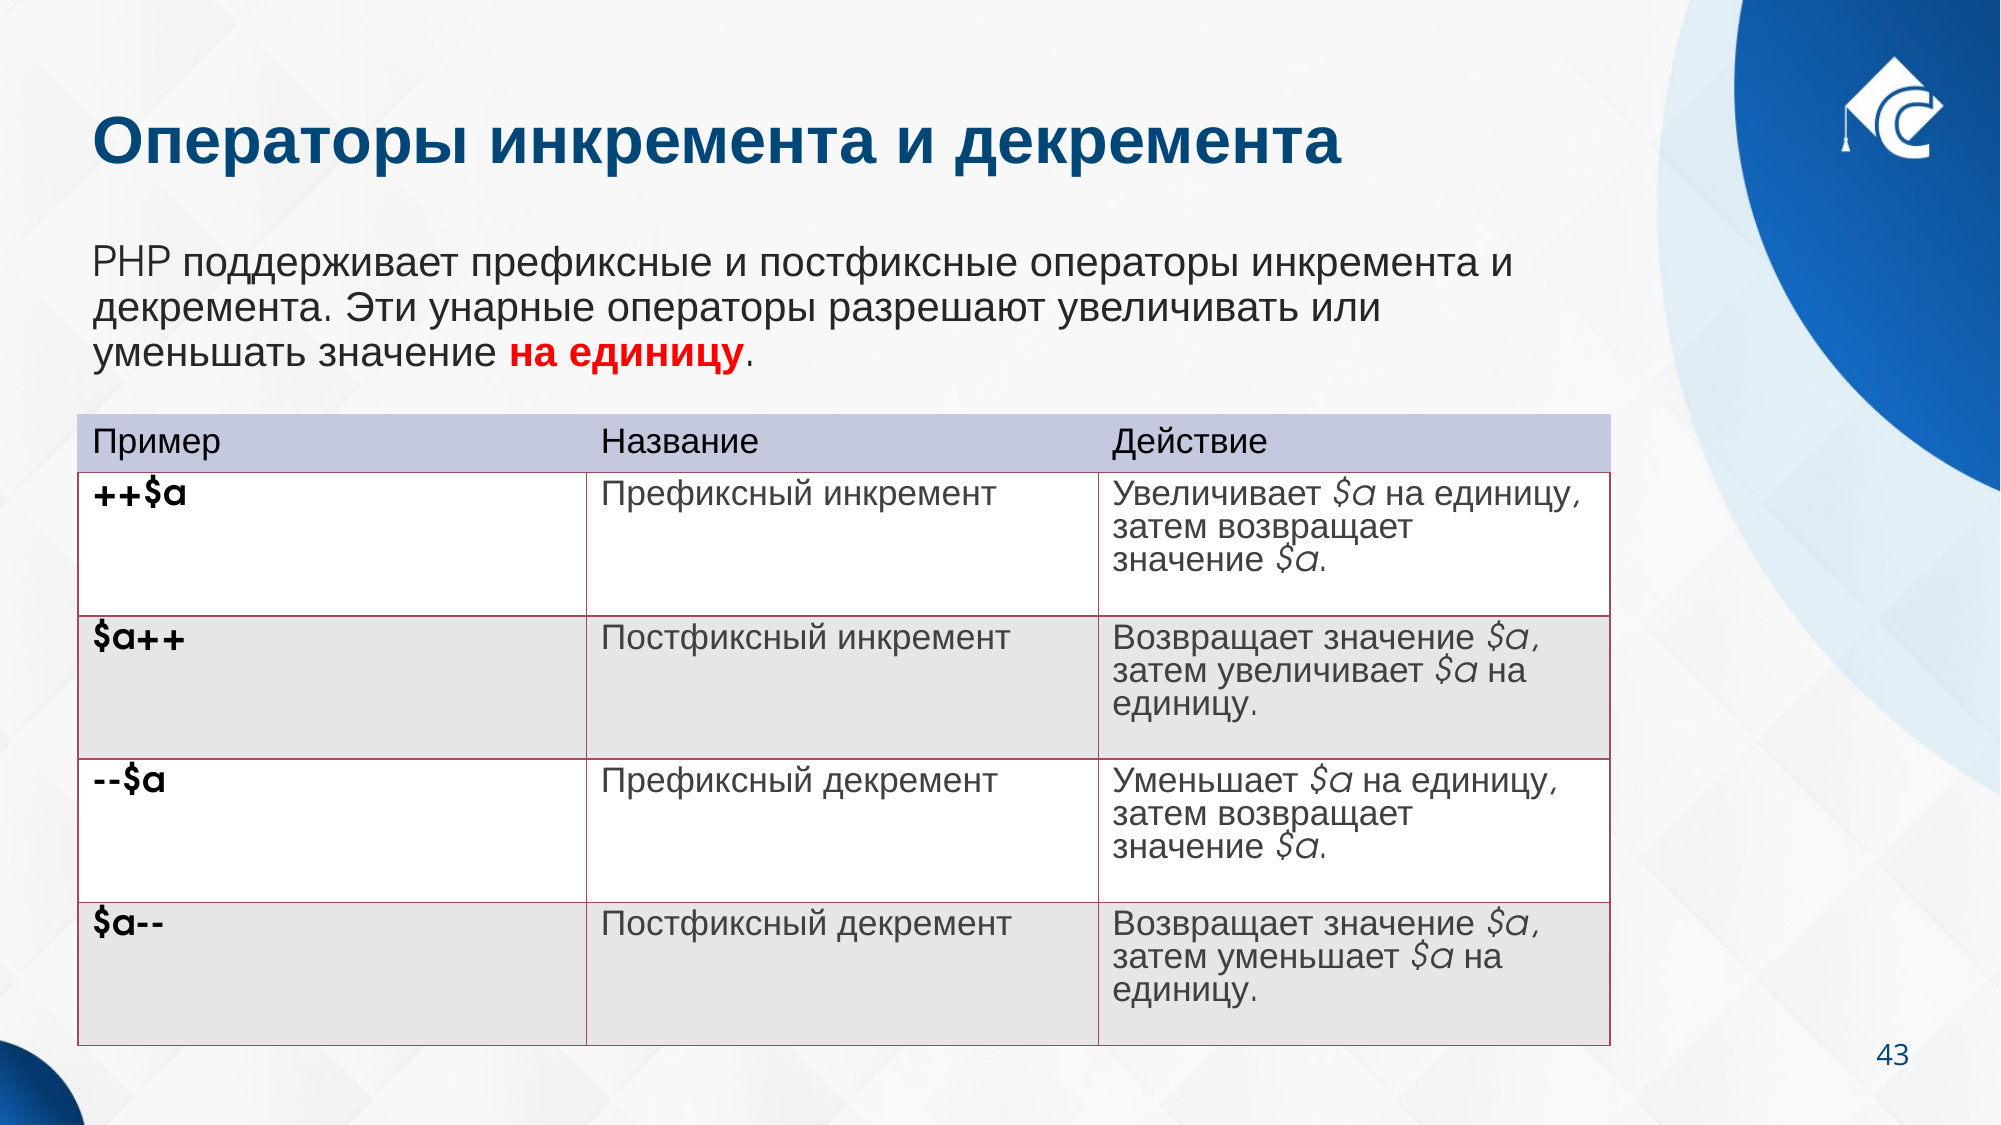

# Операторы инкремента и декремента
PHP поддерживает префиксные и постфиксные операторы инкремента и декремента. Эти унарные операторы разрешают увеличивать или уменьшать значение на единицу.
| Пример | Название | Действие |
| --- | --- | --- |
| ++$a | Префиксный инкремент | Увеличивает $a на единицу, затем возвращает значение $a. |
| $a++ | Постфиксный инкремент | Возвращает значение $a, затем увеличивает $a на единицу. |
| --$a | Префиксный декремент | Уменьшает $a на единицу, затем возвращает значение $a. |
| $a-- | Постфиксный декремент | Возвращает значение $a, затем уменьшает $a на единицу. |
43